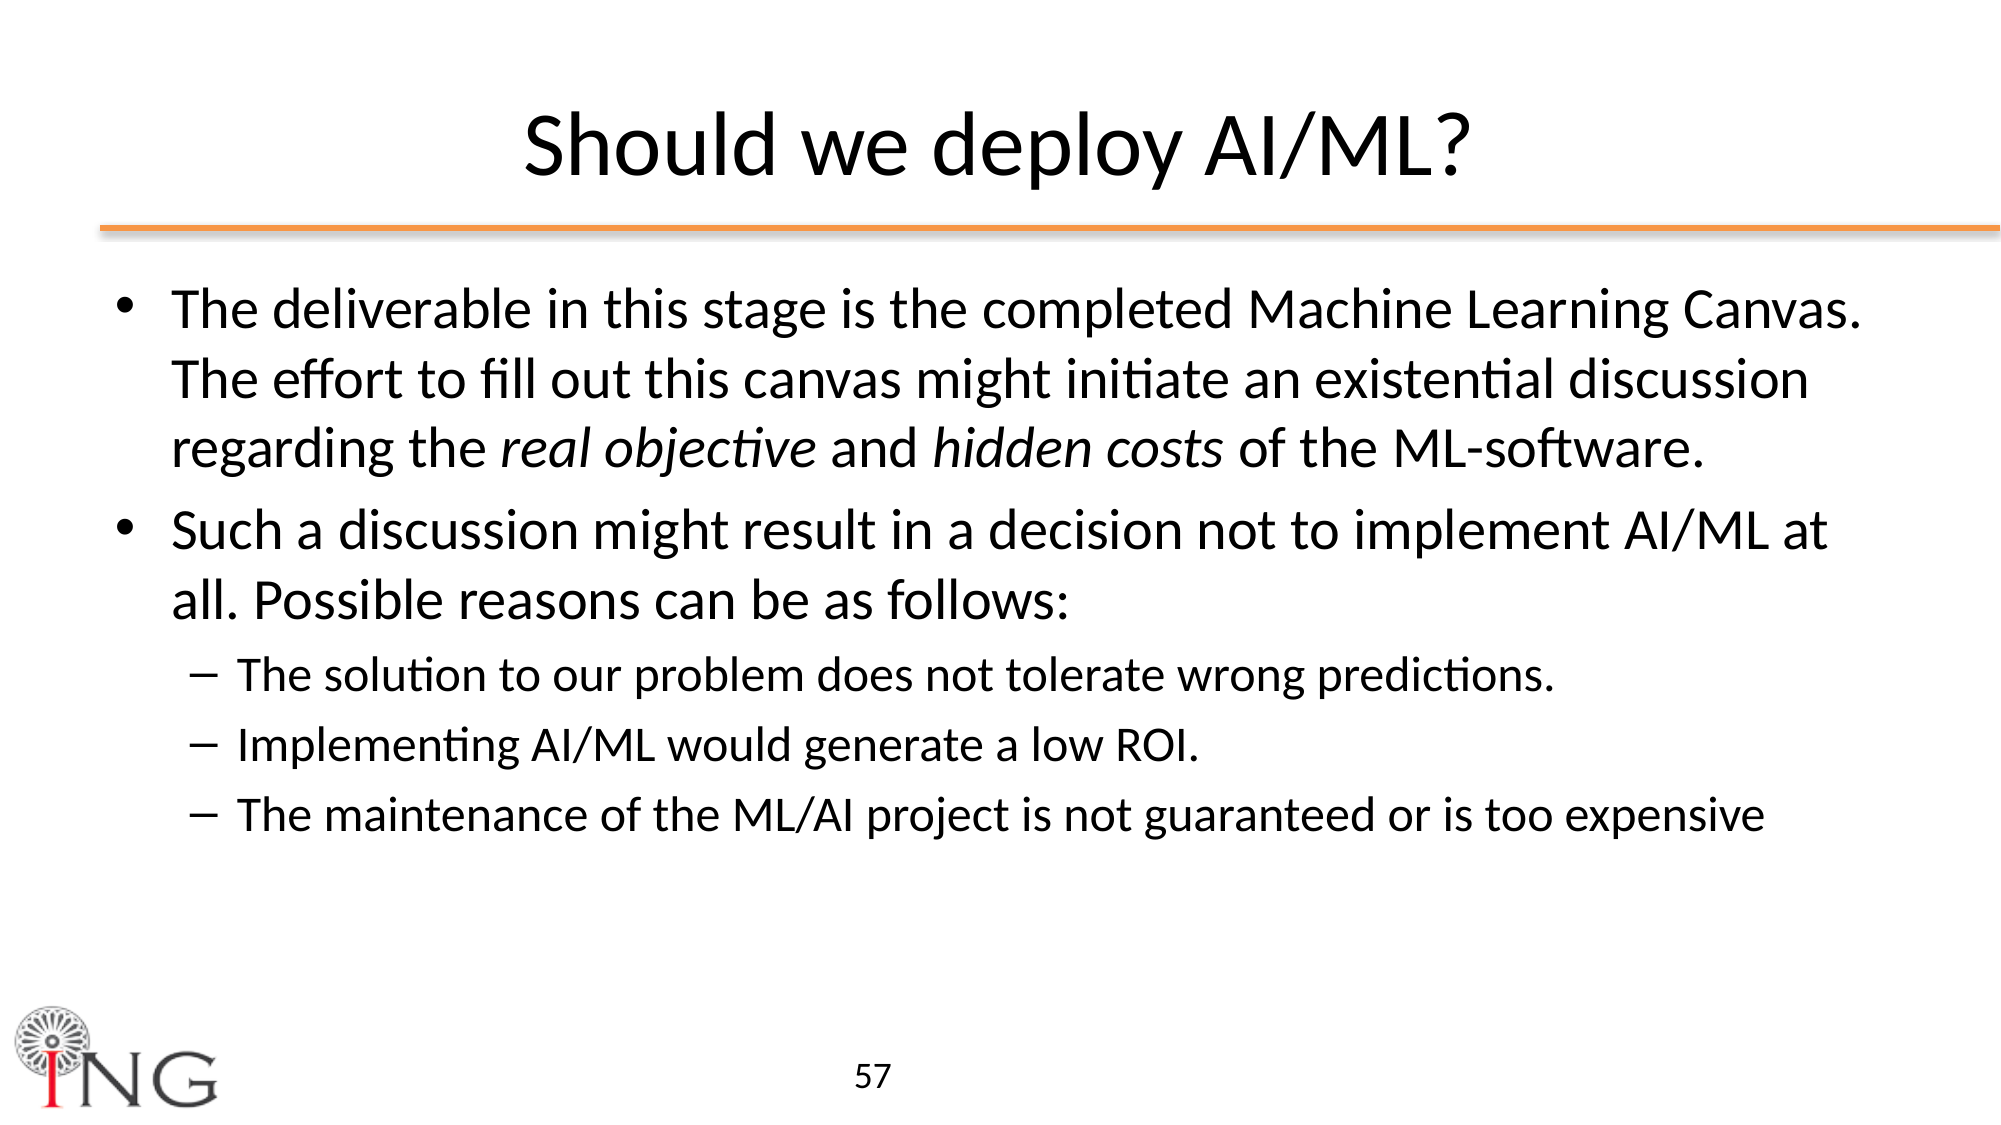

# Should we deploy AI/ML?
The deliverable in this stage is the completed Machine Learning Canvas. The effort to fill out this canvas might initiate an existential discussion regarding the real objective and hidden costs of the ML-software.
Such a discussion might result in a decision not to implement AI/ML at all. Possible reasons can be as follows:
The solution to our problem does not tolerate wrong predictions.
Implementing AI/ML would generate a low ROI.
The maintenance of the ML/AI project is not guaranteed or is too expensive
57